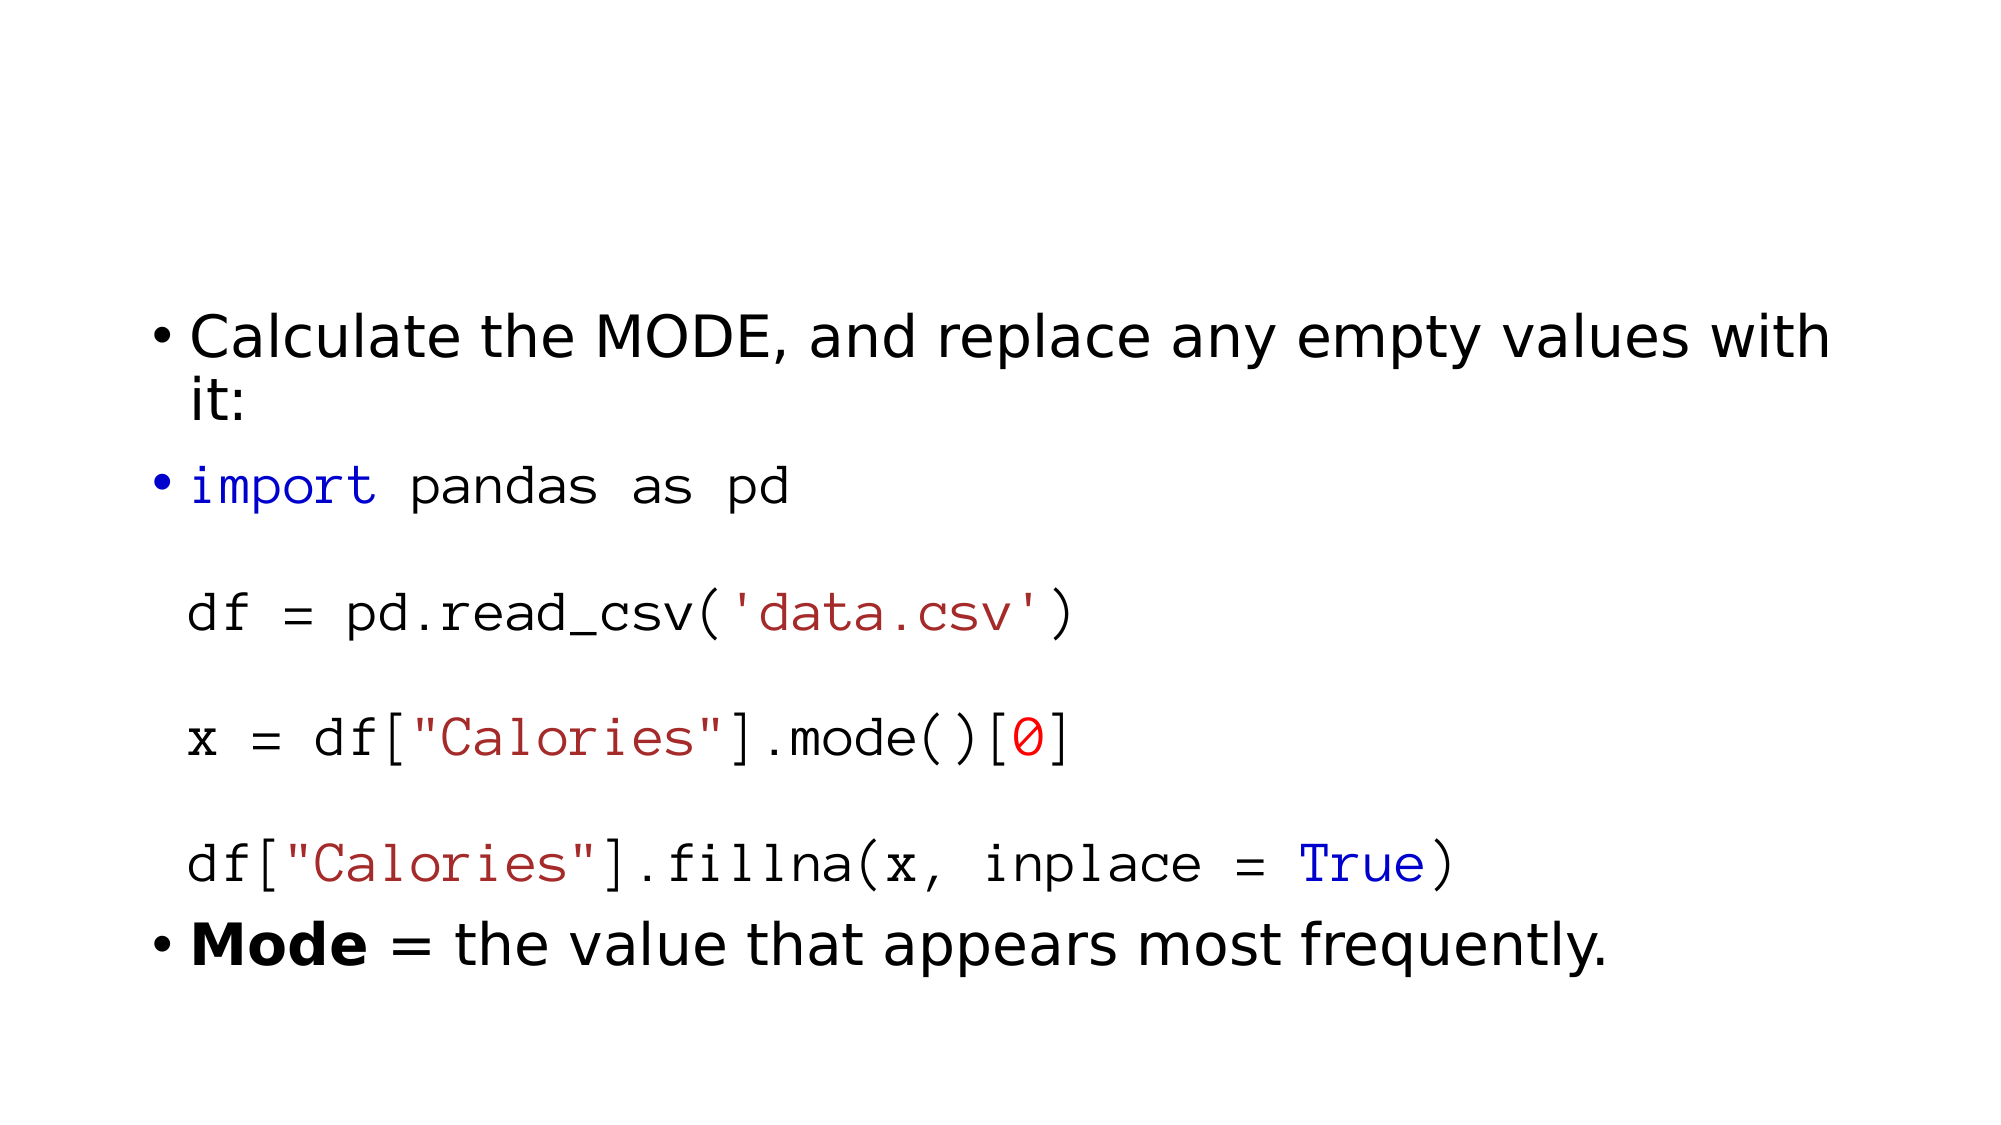

#
Calculate the MODE, and replace any empty values with it:
import pandas as pd
df = pd.read_csv('data.csv')
x = df["Calories"].mode()[0]
df["Calories"].fillna(x, inplace = True)
Mode = the value that appears most frequently.